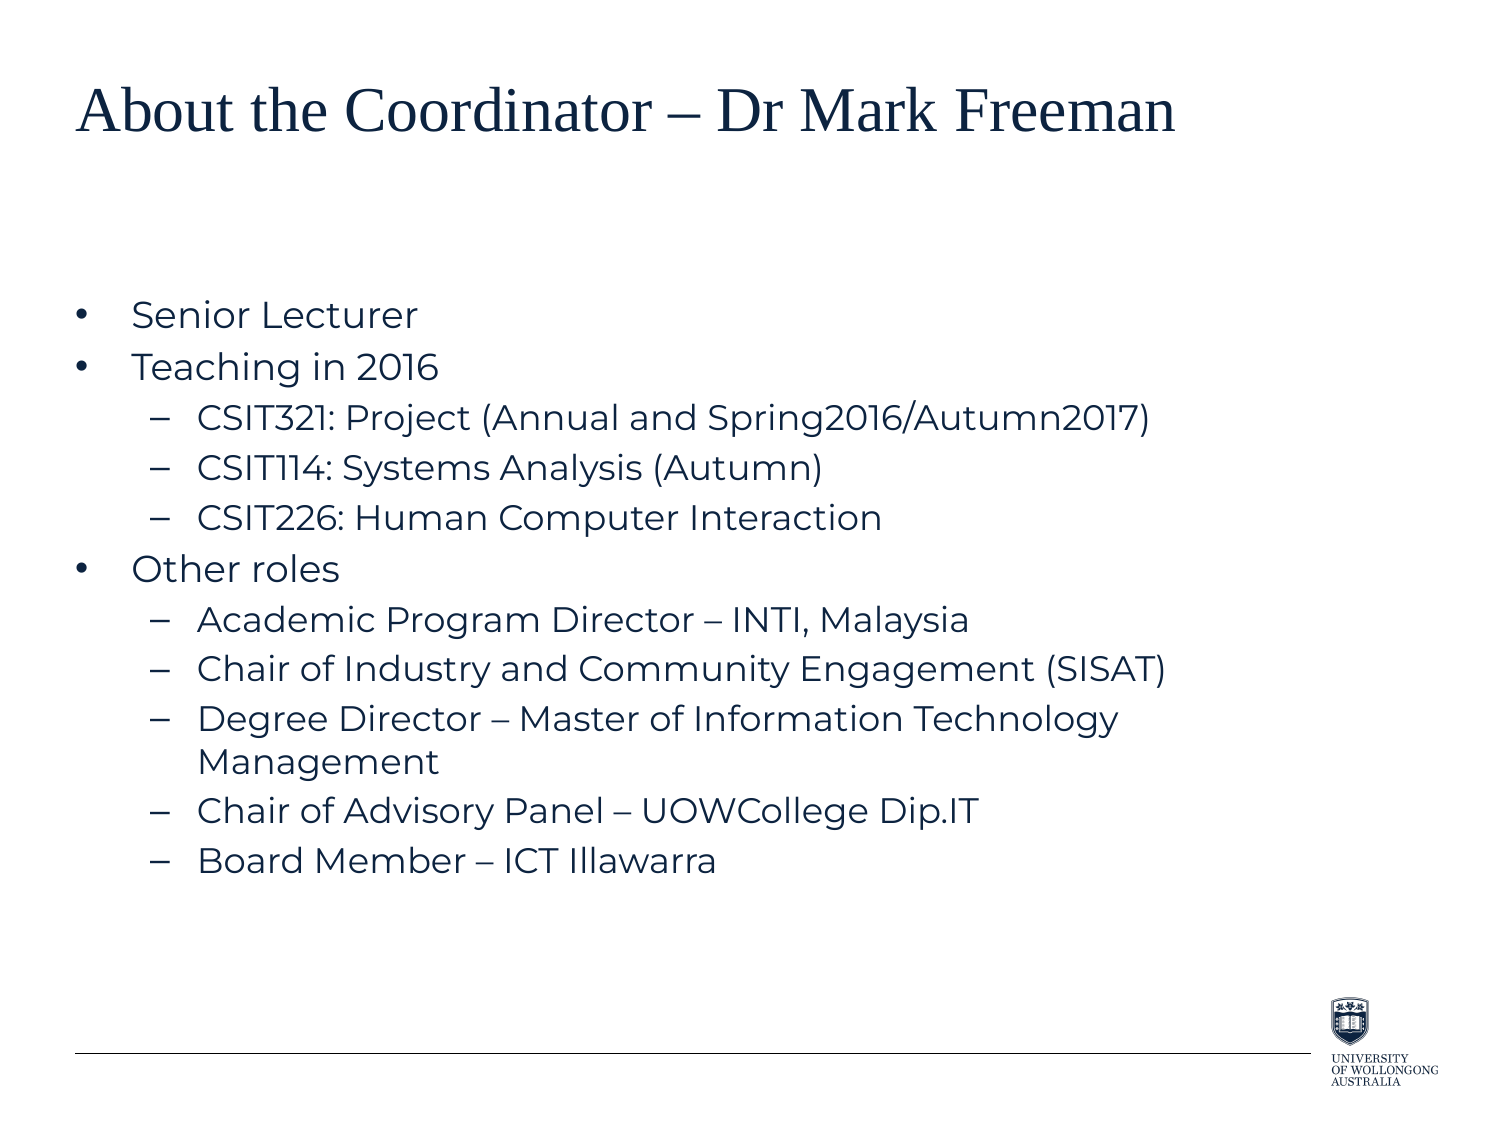

# About the Coordinator – Dr Mark Freeman
Senior Lecturer
Teaching in 2016
CSIT321: Project (Annual and Spring2016/Autumn2017)
CSIT114: Systems Analysis (Autumn)
CSIT226: Human Computer Interaction
Other roles
Academic Program Director – INTI, Malaysia
Chair of Industry and Community Engagement (SISAT)
Degree Director – Master of Information Technology Management
Chair of Advisory Panel – UOWCollege Dip.IT
Board Member – ICT Illawarra